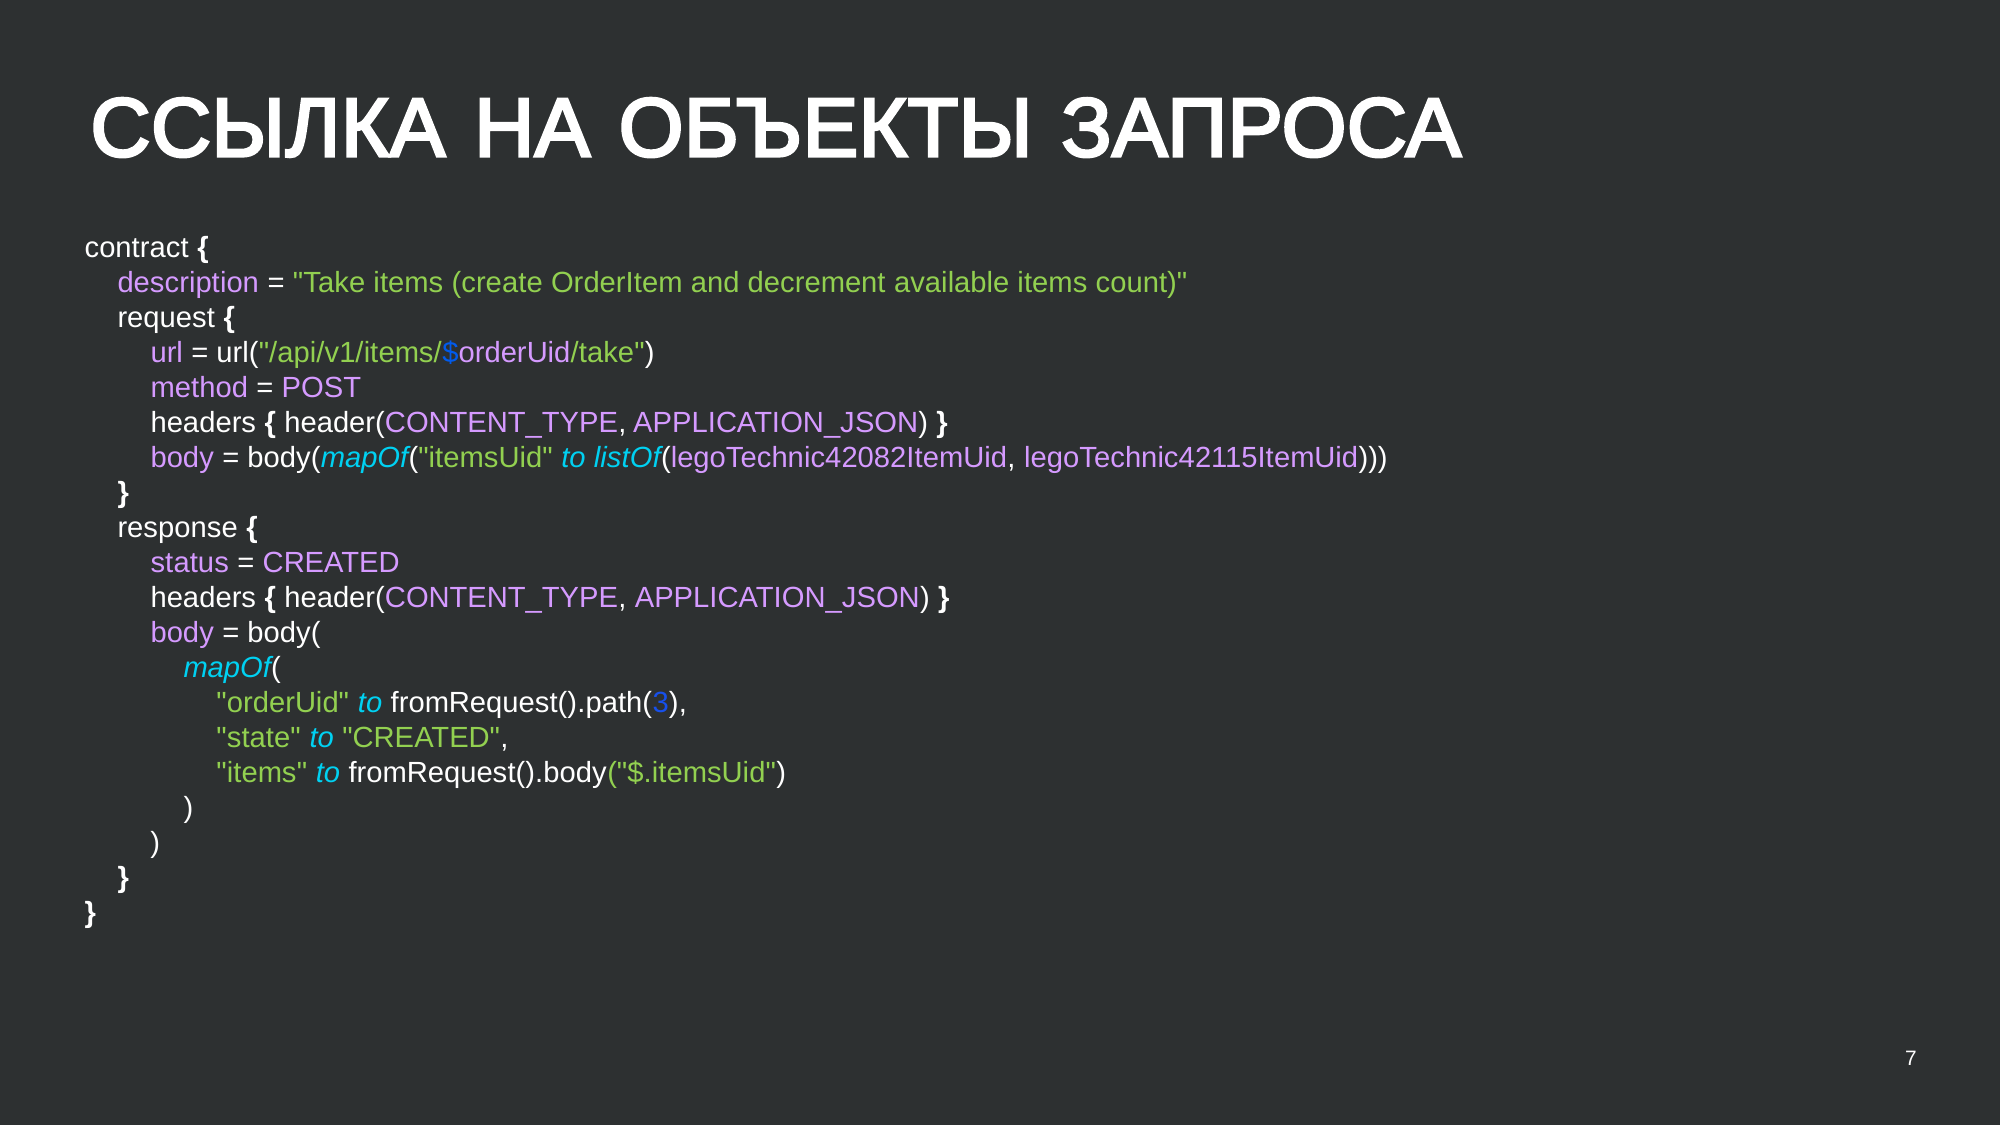

# ССЫЛКА НА ОБЪЕКТЫ ЗАПРОСА
contract {
    description = "Take items (create OrderItem and decrement available items count)"
    request {
        url = url("/api/v1/items/$orderUid/take")
        method = POST
        headers { header(CONTENT_TYPE, APPLICATION_JSON) }
        body = body(mapOf("itemsUid" to listOf(legoTechnic42082ItemUid, legoTechnic42115ItemUid)))
    }
    response {
        status = CREATED
        headers { header(CONTENT_TYPE, APPLICATION_JSON) }
        body = body(
            mapOf(
                "orderUid" to fromRequest().path(3),
                "state" to "CREATED",
                "items" to fromRequest().body("$.itemsUid")
            )
        )
    }
}
7